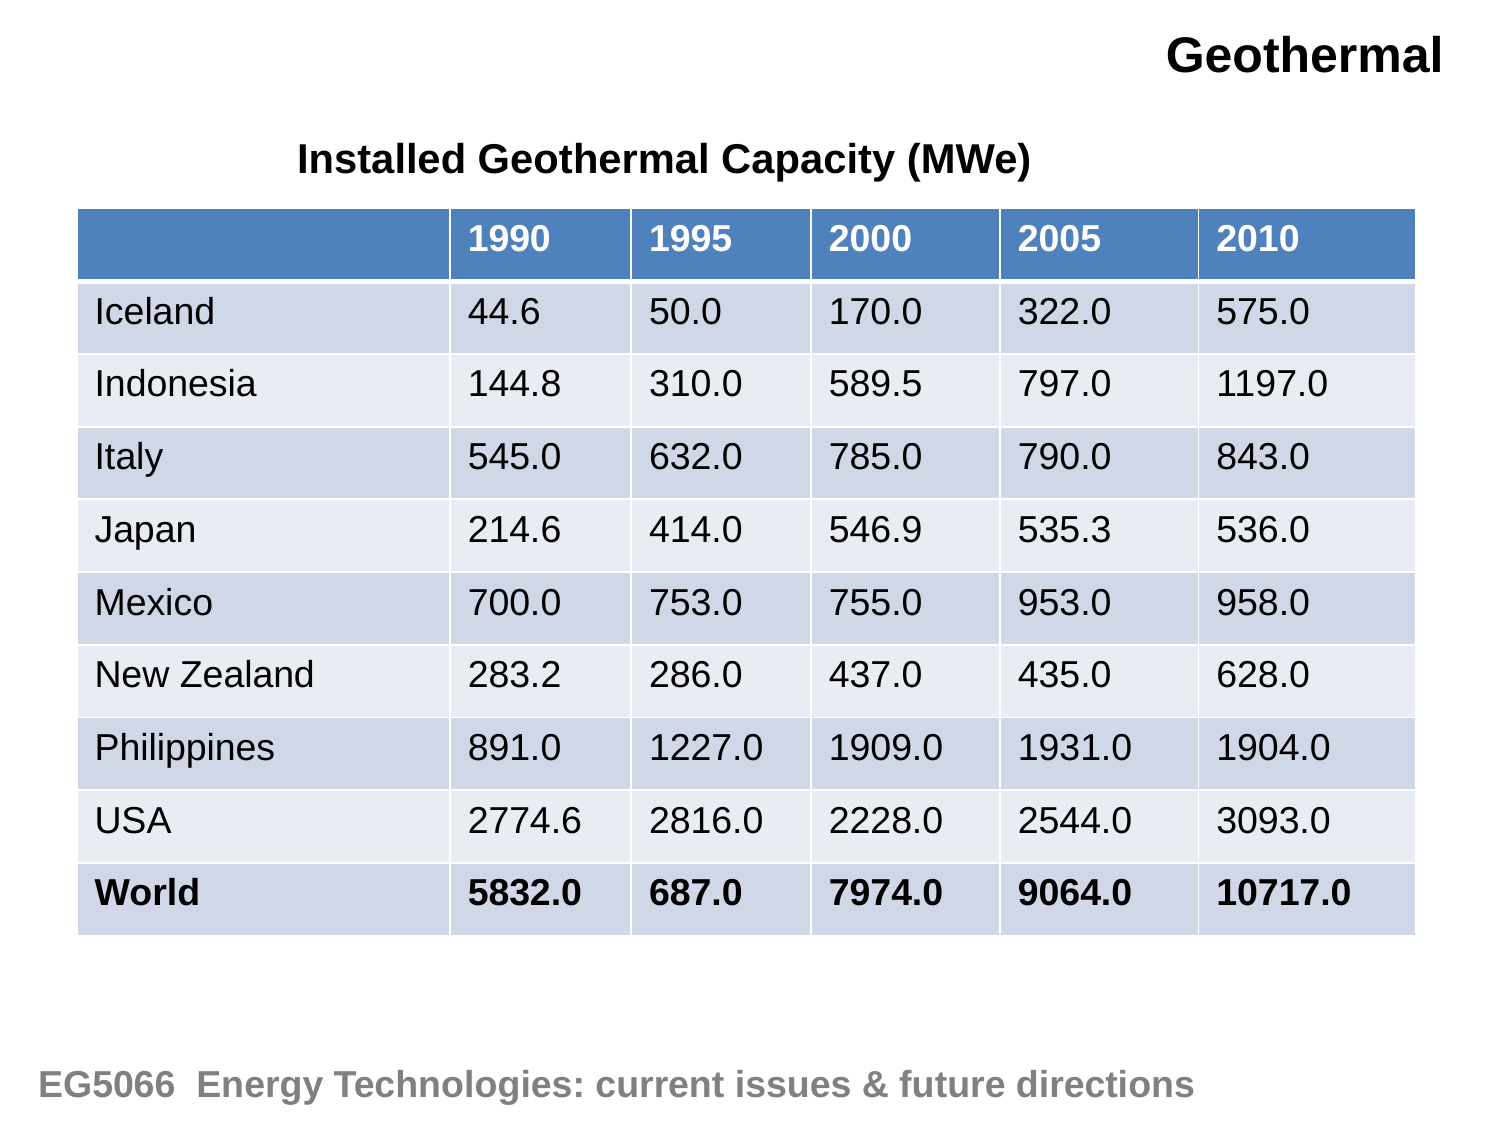

Geothermal
Installed Geothermal Capacity (MWe)
|  | 1990 | 1995 | 2000 | 2005 | 2010 |
| --- | --- | --- | --- | --- | --- |
| Iceland | 44.6 | 50.0 | 170.0 | 322.0 | 575.0 |
| Indonesia | 144.8 | 310.0 | 589.5 | 797.0 | 1197.0 |
| Italy | 545.0 | 632.0 | 785.0 | 790.0 | 843.0 |
| Japan | 214.6 | 414.0 | 546.9 | 535.3 | 536.0 |
| Mexico | 700.0 | 753.0 | 755.0 | 953.0 | 958.0 |
| New Zealand | 283.2 | 286.0 | 437.0 | 435.0 | 628.0 |
| Philippines | 891.0 | 1227.0 | 1909.0 | 1931.0 | 1904.0 |
| USA | 2774.6 | 2816.0 | 2228.0 | 2544.0 | 3093.0 |
| World | 5832.0 | 687.0 | 7974.0 | 9064.0 | 10717.0 |
EG5066  Energy Technologies: current issues & future directions